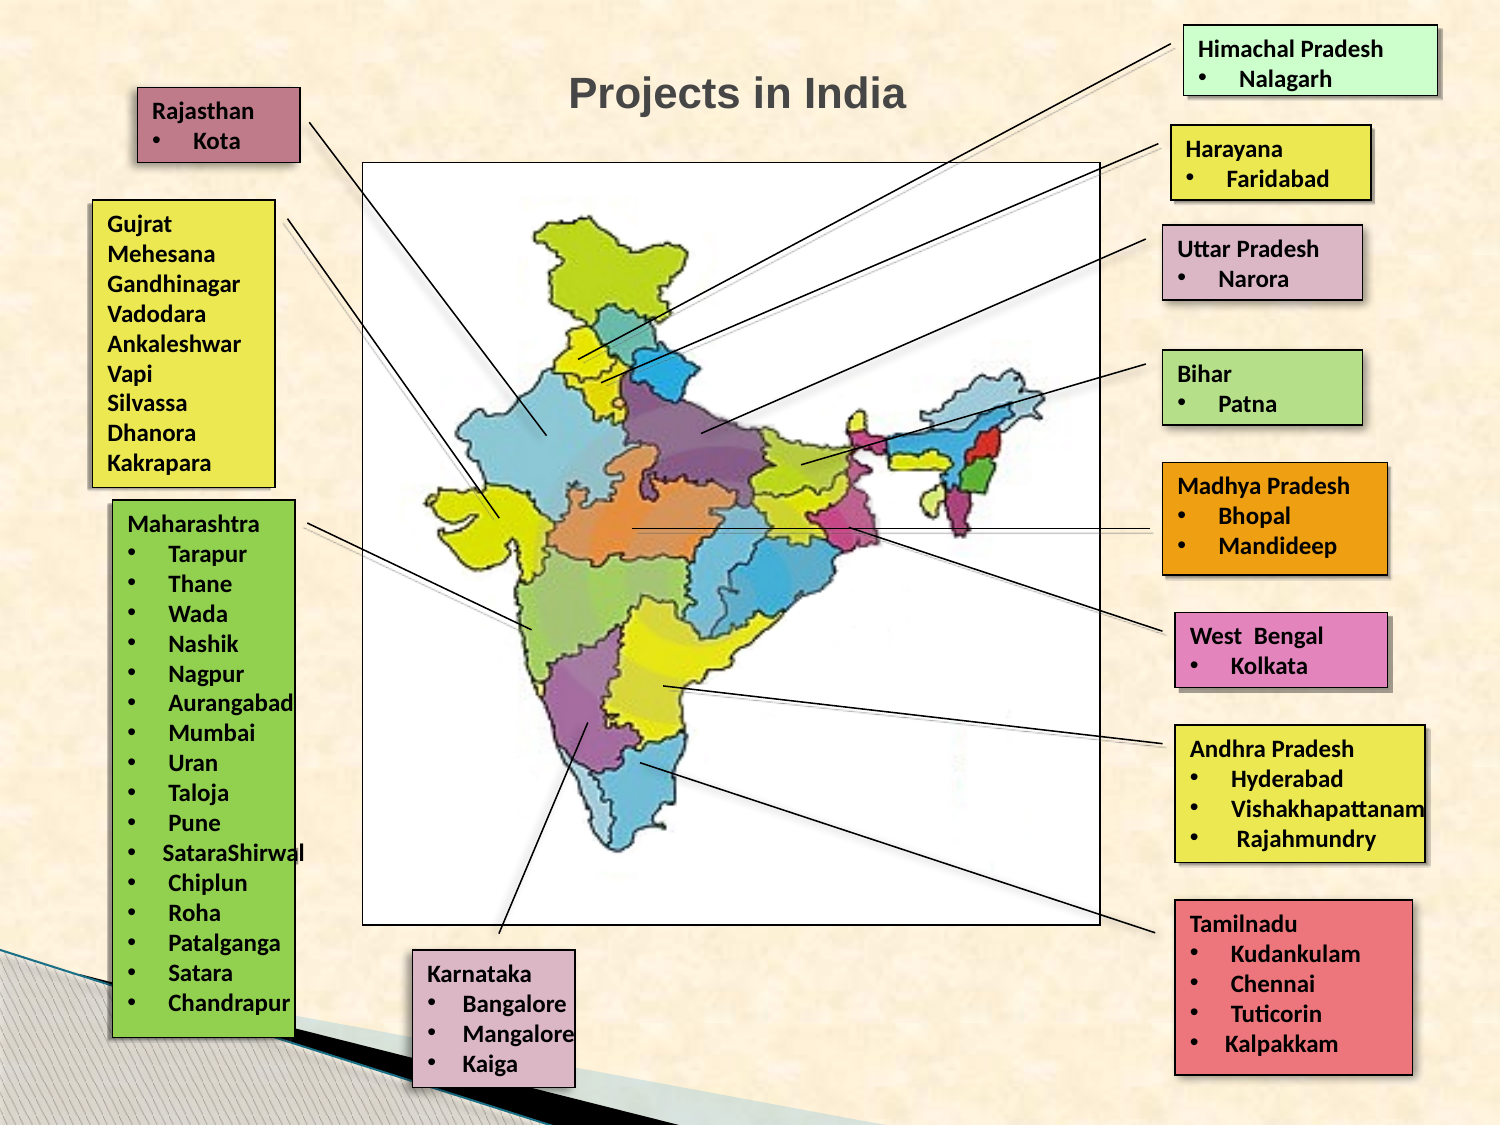

Himachal Pradesh
 Nalagarh
# Projects in India
Rajasthan
 Kota
Harayana
 Faridabad

Gujrat
Mehesana
Gandhinagar
Vadodara
Ankaleshwar
Vapi
Silvassa
Dhanora
Kakrapara
Uttar Pradesh
 Narora

Bihar
 Patna

Madhya Pradesh
 Bhopal
 Mandideep
Maharashtra
 Tarapur
 Thane
 Wada
 Nashik
 Nagpur
 Aurangabad
 Mumbai
 Uran
 Taloja
 Pune
SataraShirwal
 Chiplun
 Roha
 Patalganga
 Satara
 Chandrapur
West  Bengal
 Kolkata
Andhra Pradesh
 Hyderabad
 Vishakhapattanam
  Rajahmundry
Tamilnadu
 Kudankulam
 Chennai
 Tuticorin
Kalpakkam
Karnataka
Bangalore
Mangalore
Kaiga